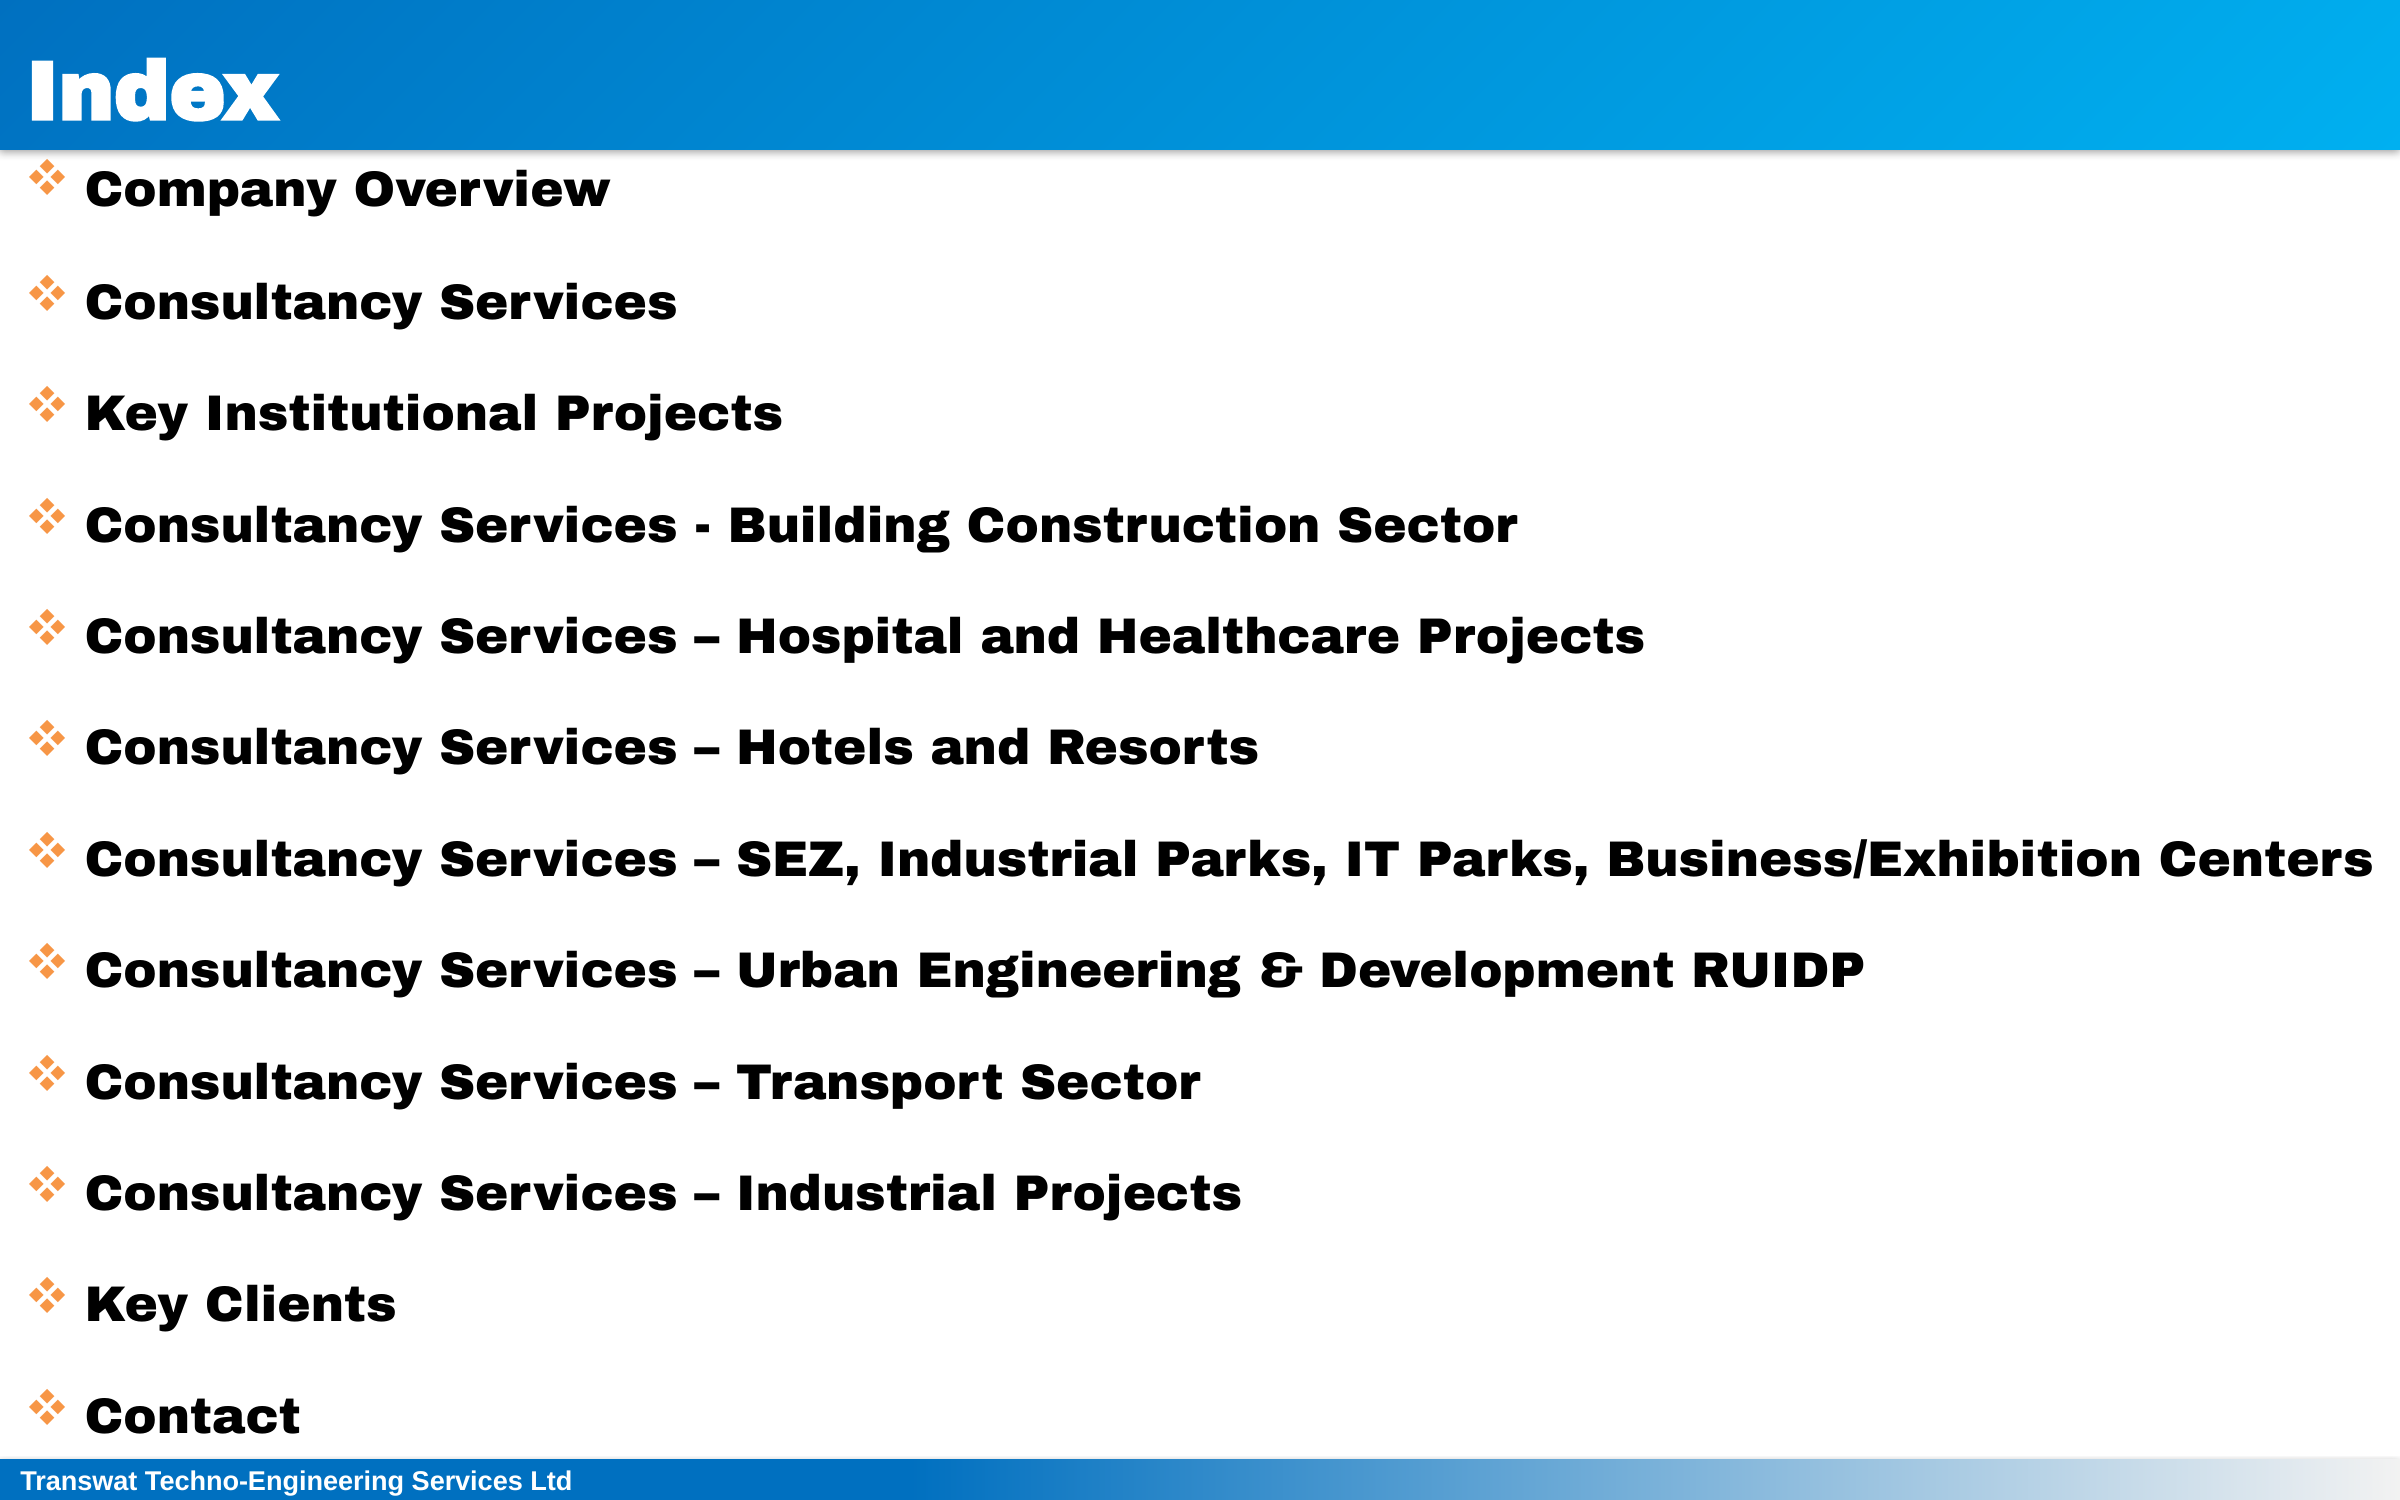

Index
Company Overview

Consultancy Services

Key Institutional Projects

Consultancy Services - Building Construction Sector

Consultancy Services – Hospital and Healthcare Projects

Consultancy Services – Hotels and Resorts

Consultancy Services – SEZ, Industrial Parks, IT Parks, Business/Exhibition Centers

Consultancy Services – Urban Engineering & Development RUIDP

Consultancy Services – Transport Sector

Consultancy Services – Industrial Projects

Key Clients

Contact

Transwat Techno-Engineering Services Ltd